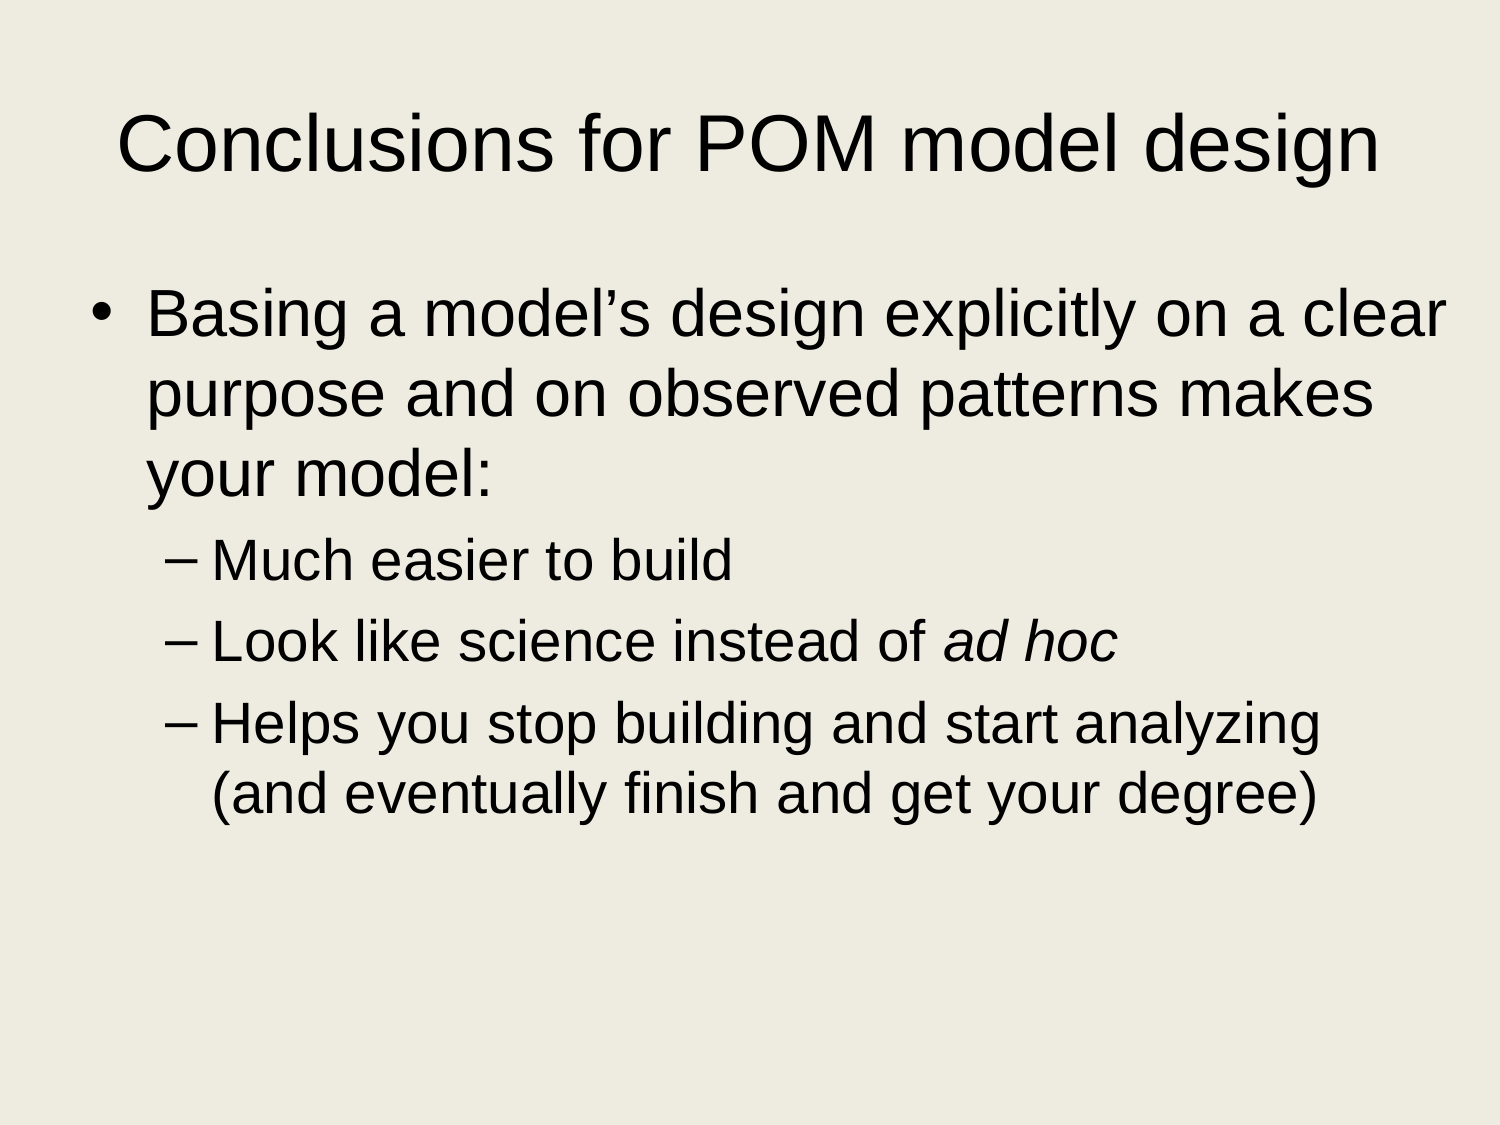

# Conclusions for POM model design
Basing a model’s design explicitly on a clear purpose and on observed patterns makes your model:
Much easier to build
Look like science instead of ad hoc
Helps you stop building and start analyzing
(and eventually finish and get your degree)